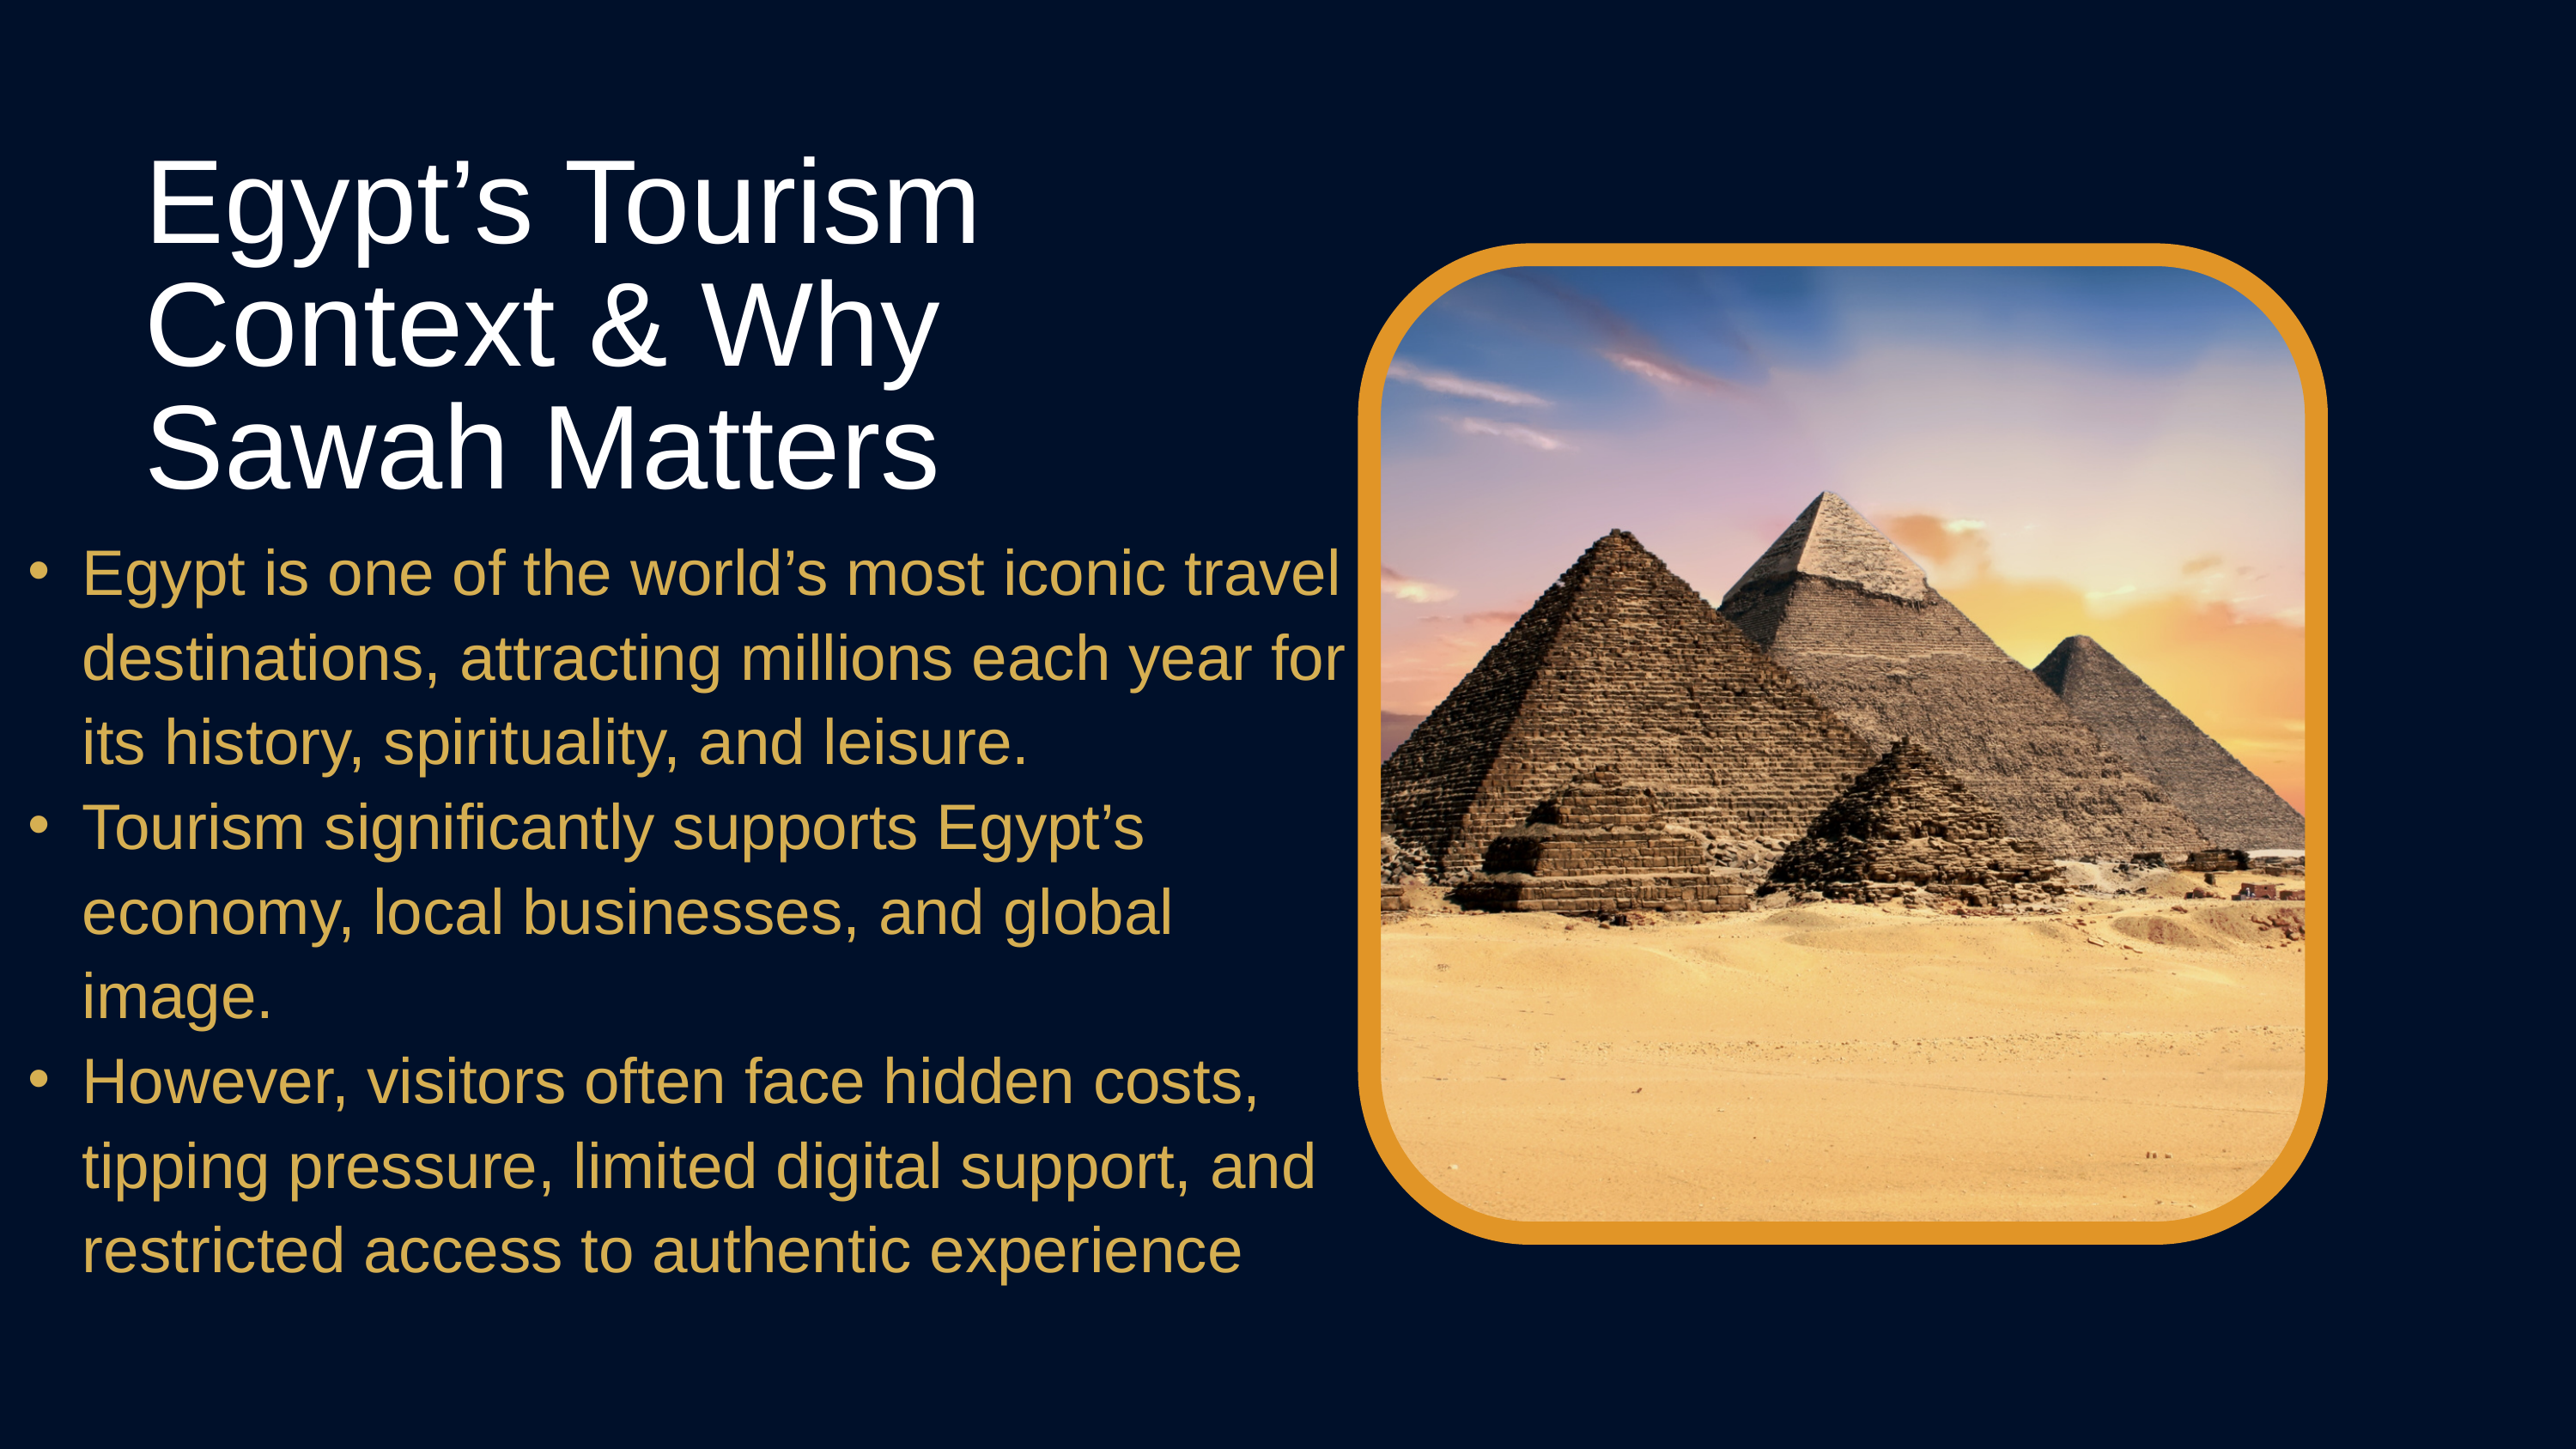

Egypt’s Tourism Context & Why Sawah Matters

Egypt is one of the world’s most iconic travel destinations, attracting millions each year for its history, spirituality, and leisure.
Tourism significantly supports Egypt’s economy, local businesses, and global image.
However, visitors often face hidden costs, tipping pressure, limited digital support, and restricted access to authentic experience